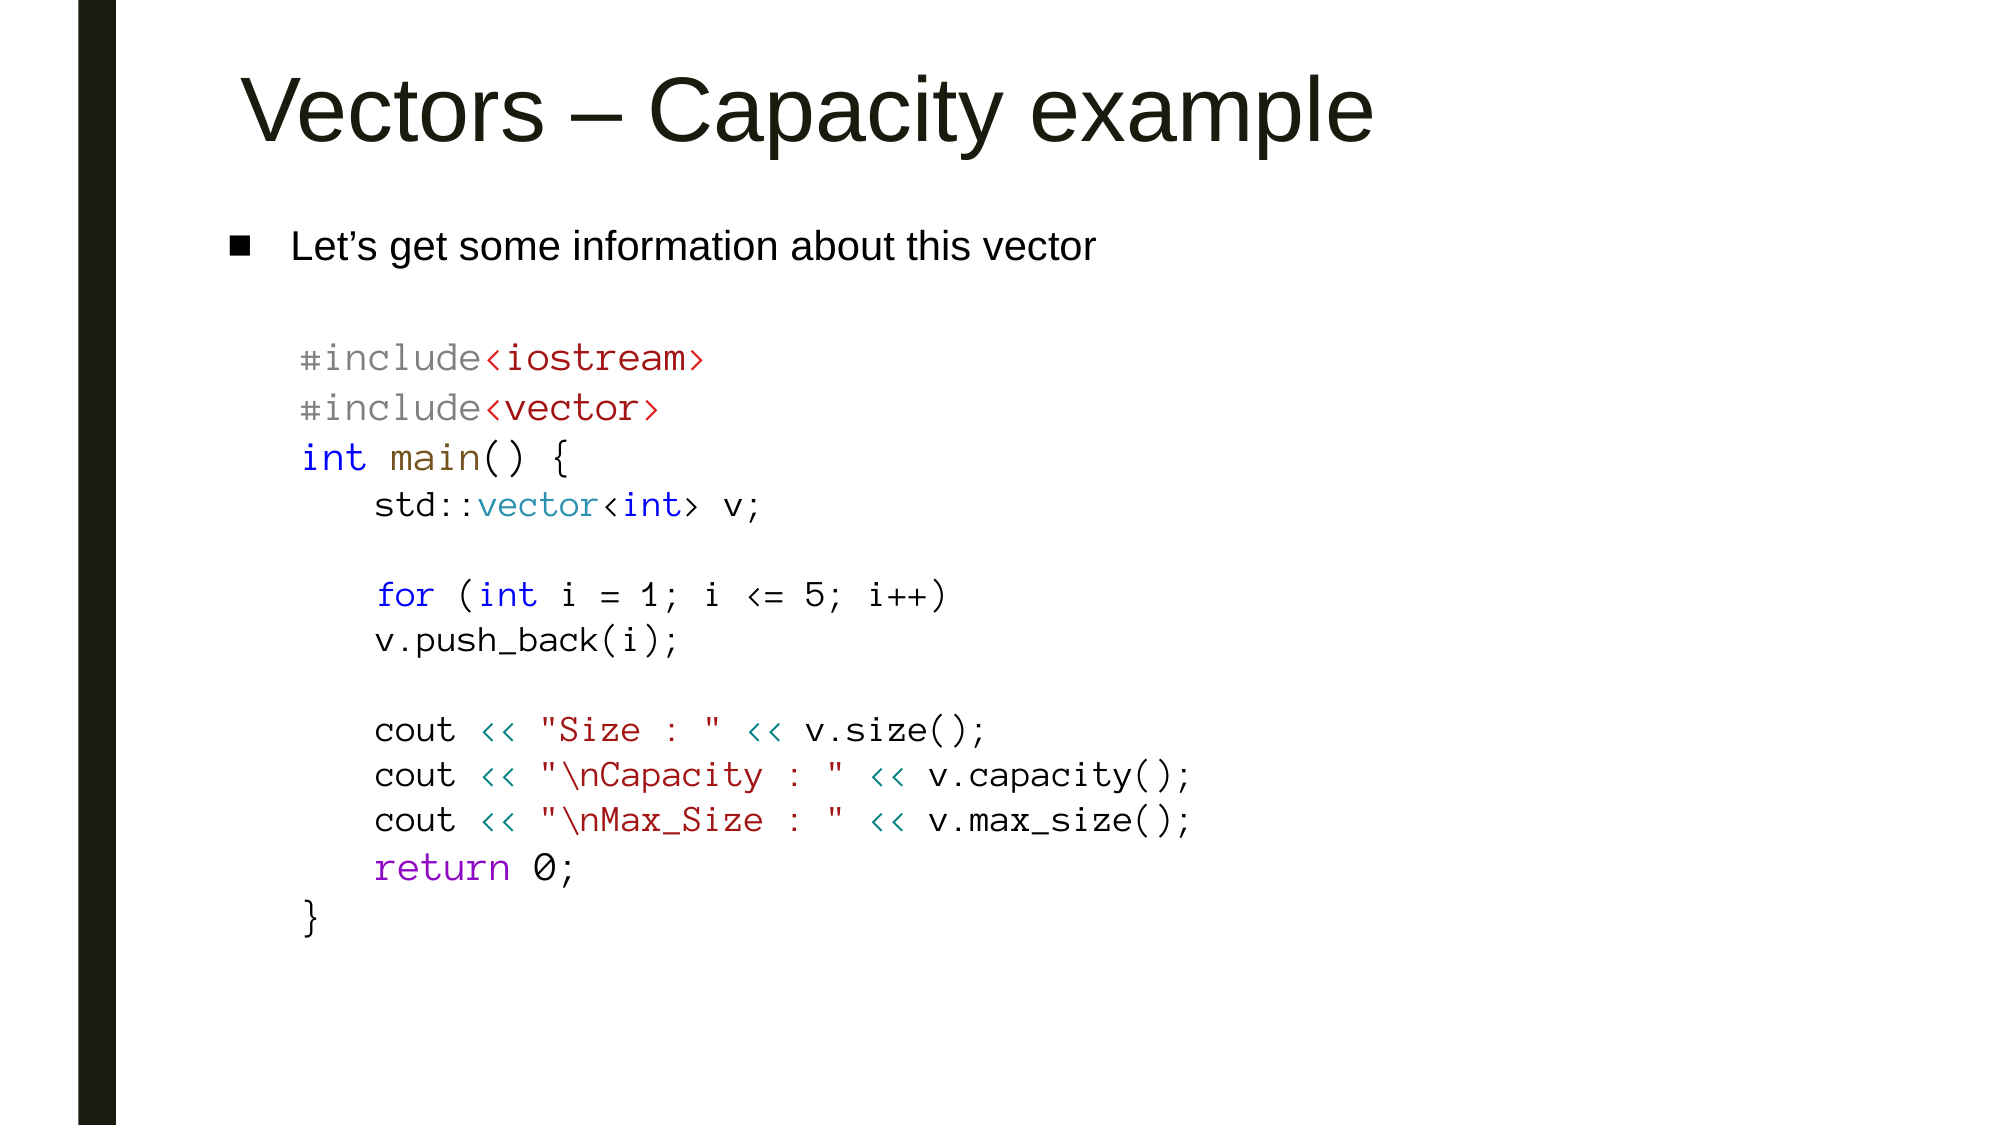

# Vectors – Capacity example
Let’s get some information about this vector

#include<iostream>
#include<vector>
int main() {
std::vector<int> v;

for (int i = 1; i <= 5; i++)
v.push_back(i);

cout << "Size : " << v.size();
cout << "\nCapacity : " << v.capacity();
cout << "\nMax_Size : " << v.max_size();
return 0;
}